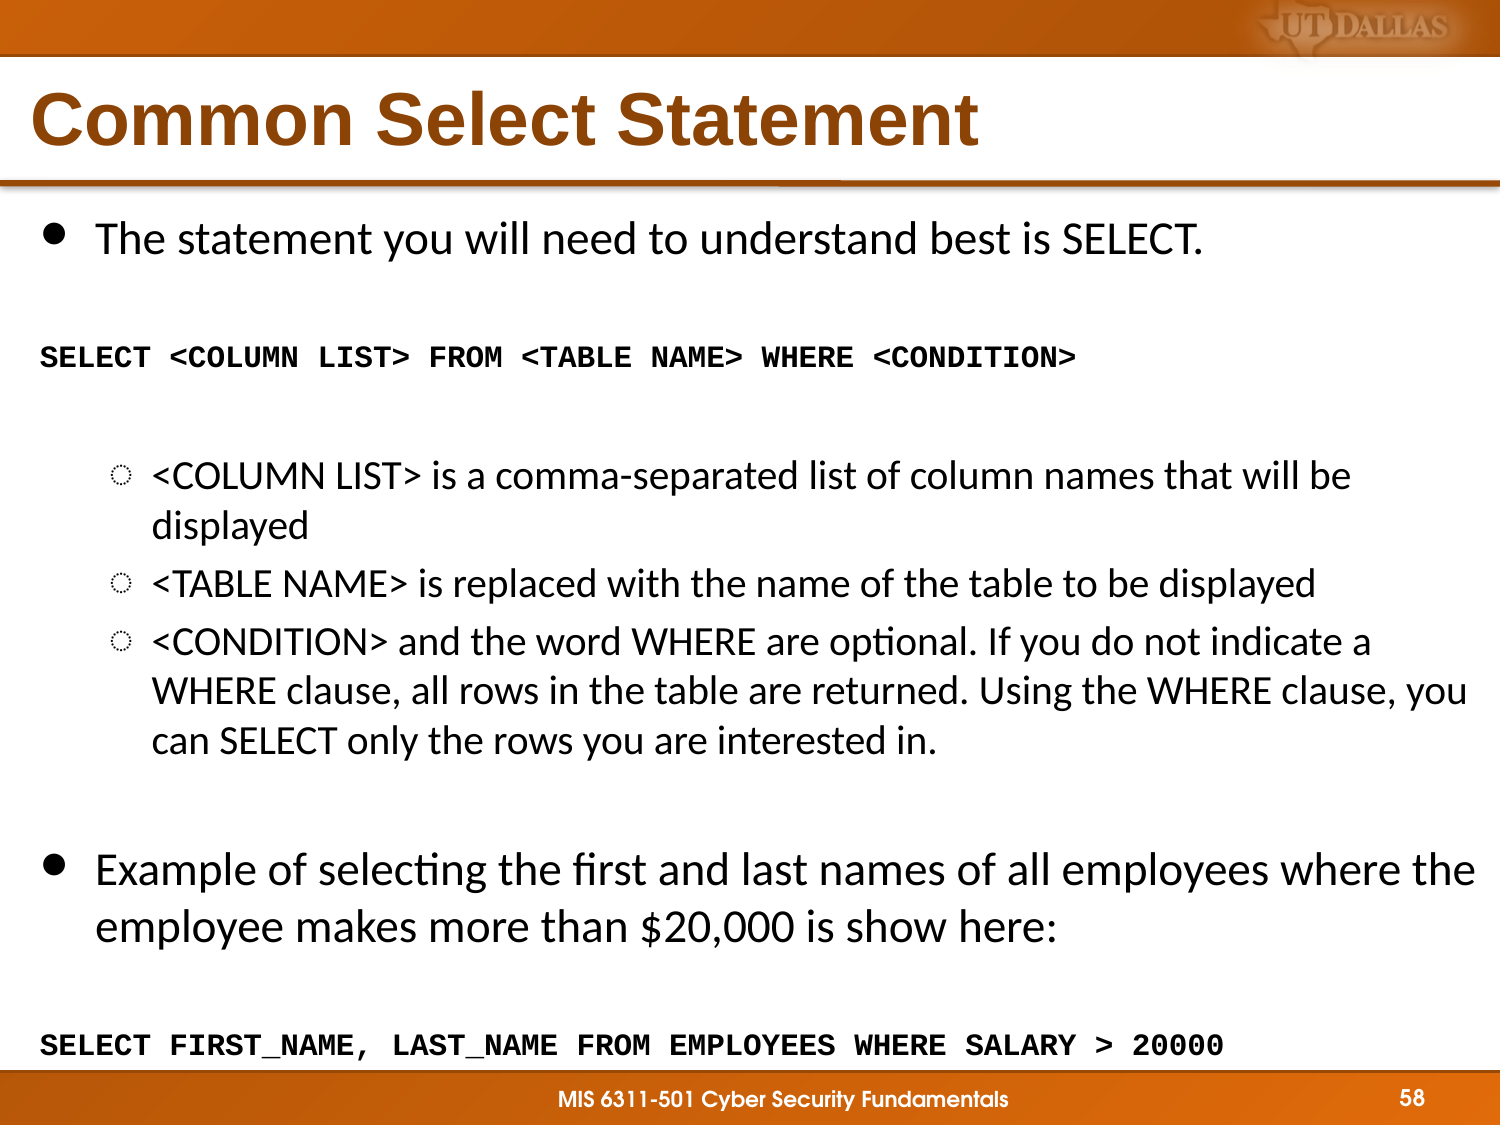

# Common Select Statement
The statement you will need to understand best is SELECT.

SELECT <COLUMN LIST> FROM <TABLE NAME> WHERE <CONDITION>

<COLUMN LIST> is a comma-separated list of column names that will be displayed
<TABLE NAME> is replaced with the name of the table to be displayed
<CONDITION> and the word WHERE are optional. If you do not indicate a WHERE clause, all rows in the table are returned. Using the WHERE clause, you can SELECT only the rows you are interested in.

Example of selecting the first and last names of all employees where the employee makes more than $20,000 is show here:

SELECT FIRST_NAME, LAST_NAME FROM EMPLOYEES WHERE SALARY > 20000

58